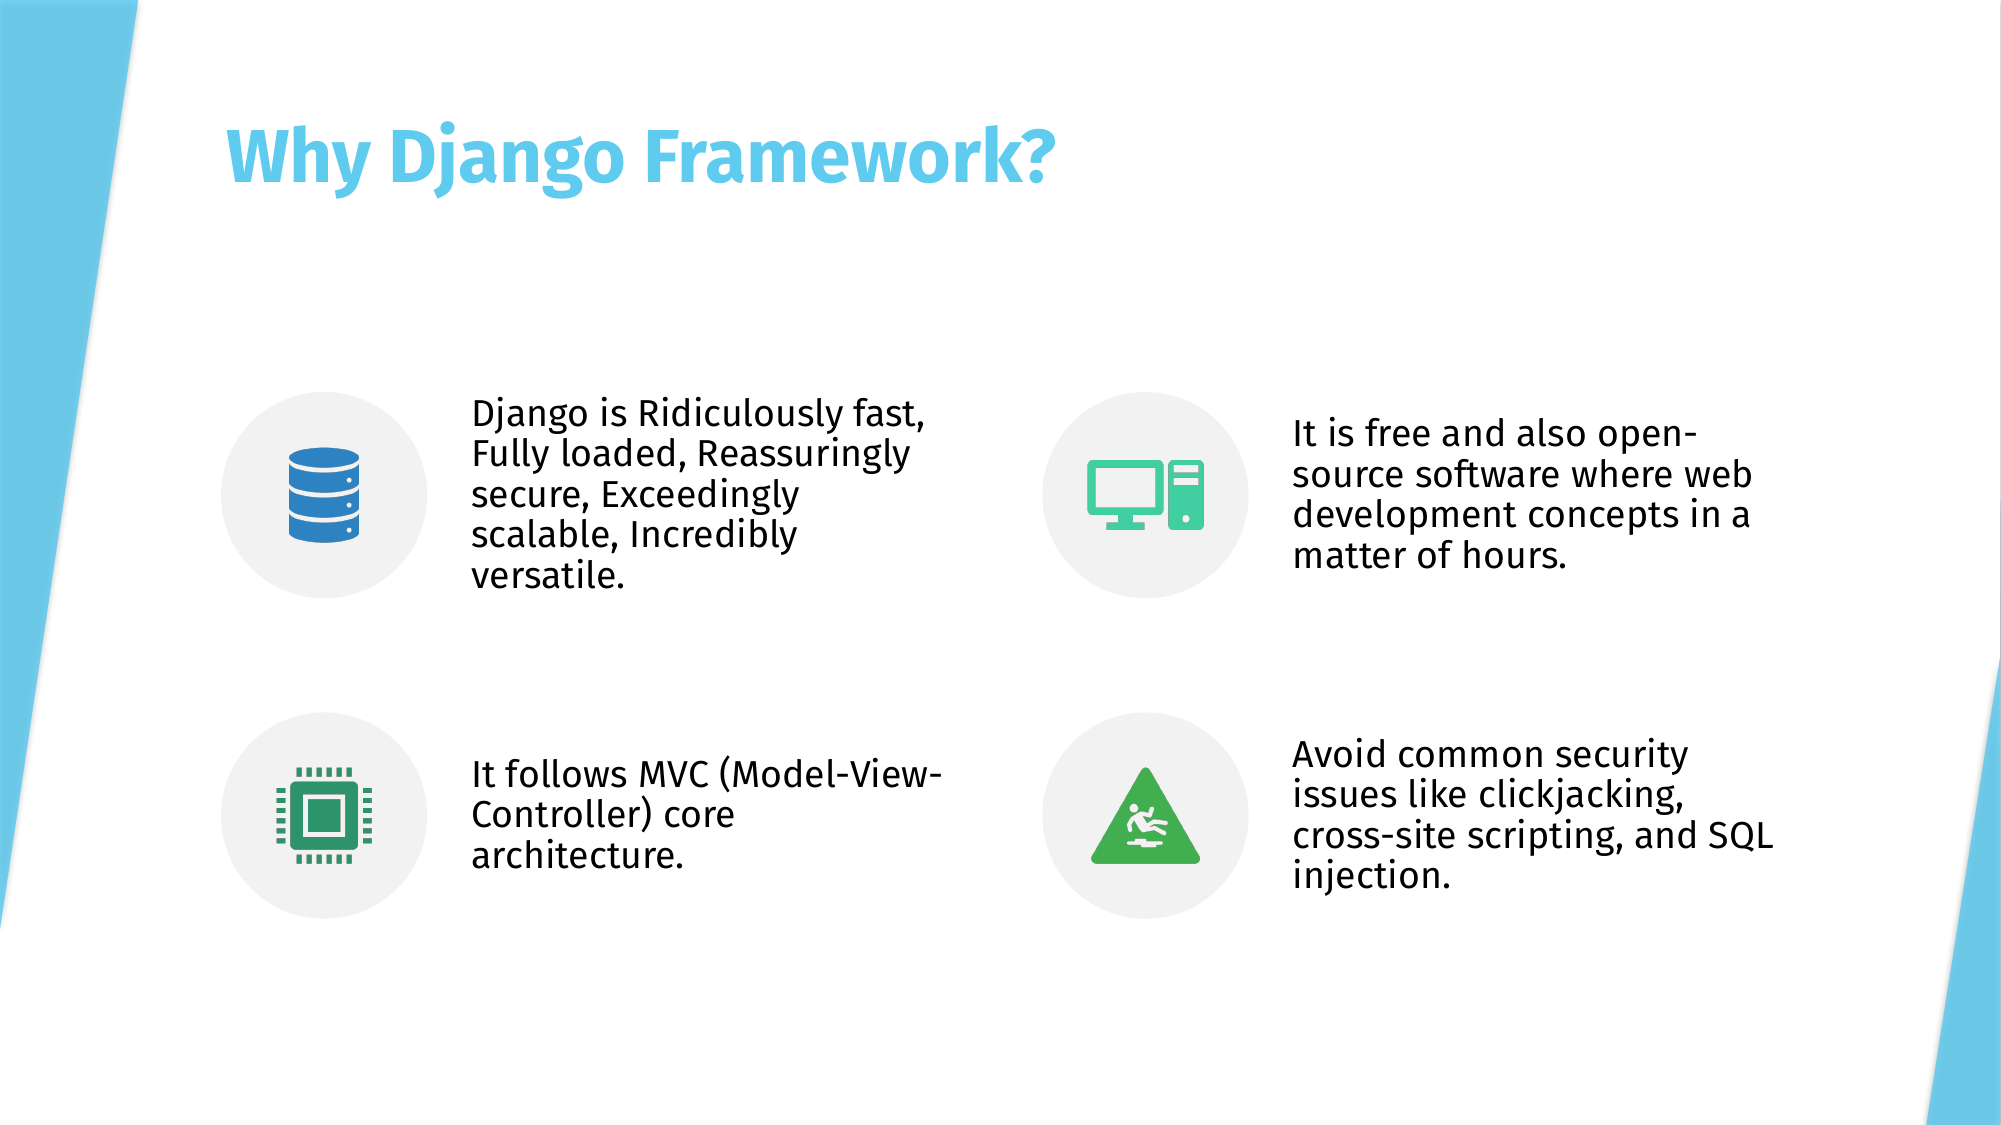

# Why Django Framework?
Django is Ridiculously fast, Fully loaded, Reassuringly secure, Exceedingly scalable, Incredibly versatile.
It is free and also open-source software where web development concepts in a matter of hours.
It follows MVC (Model-View-Controller) core architecture.
Avoid common security issues like clickjacking, cross-site scripting, and SQL injection.